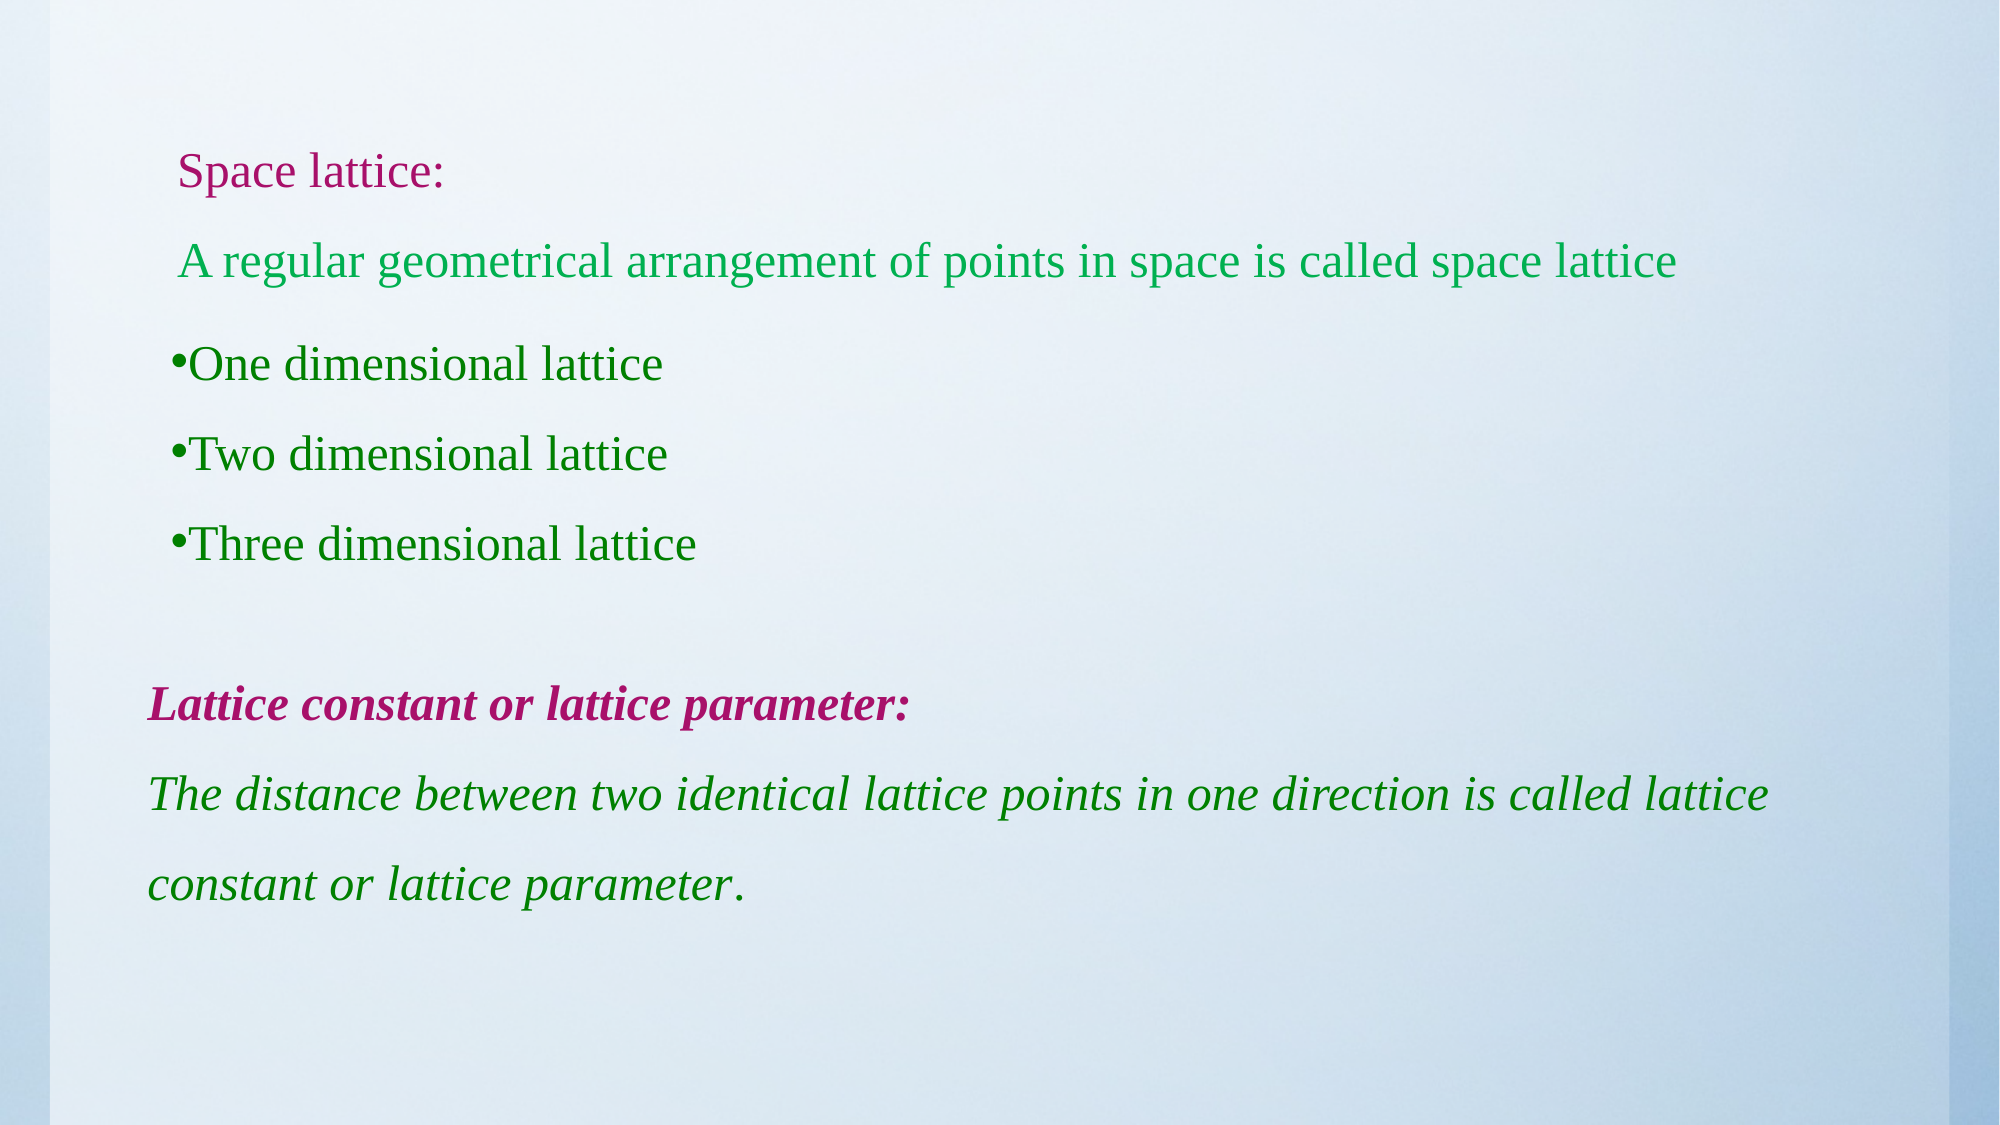

Space lattice:
A regular geometrical arrangement of points in space is called space lattice
One dimensional lattice
Two dimensional lattice
Three dimensional lattice
Lattice constant or lattice parameter:
The distance between two identical lattice points in one direction is called lattice constant or lattice parameter.